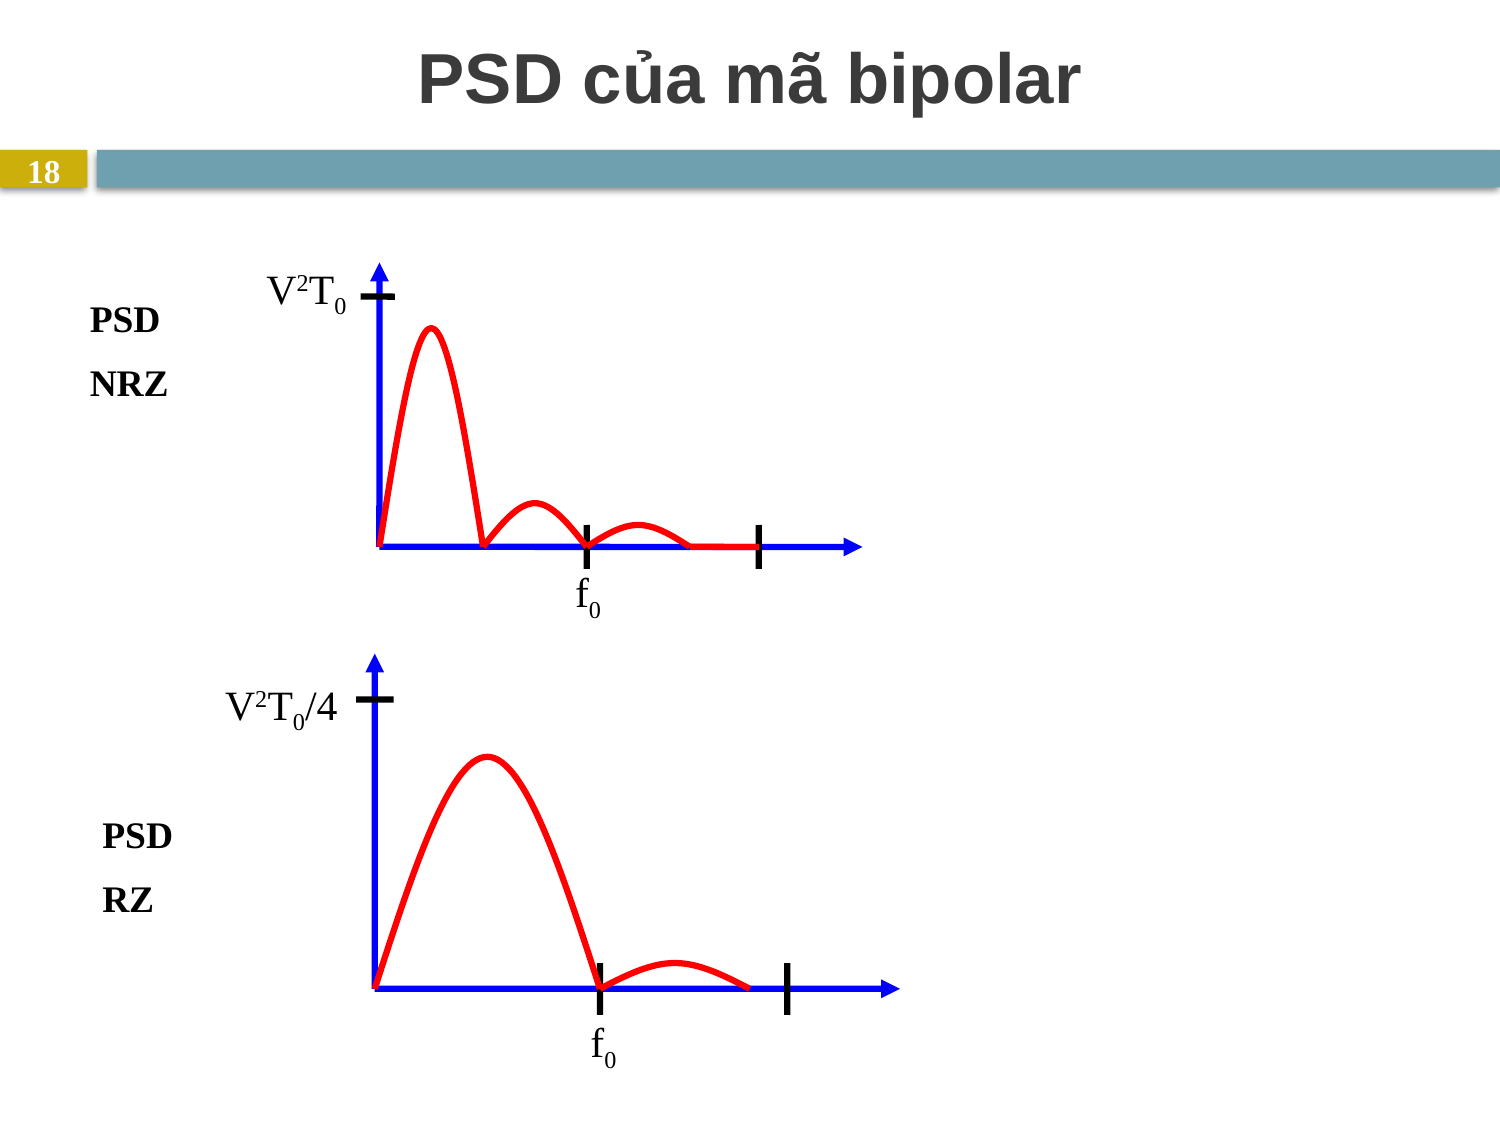

# PSD của mã bipolar
18

V2T0

PSD
NRZ

f0

V2T0/4

PSD
RZ

f0